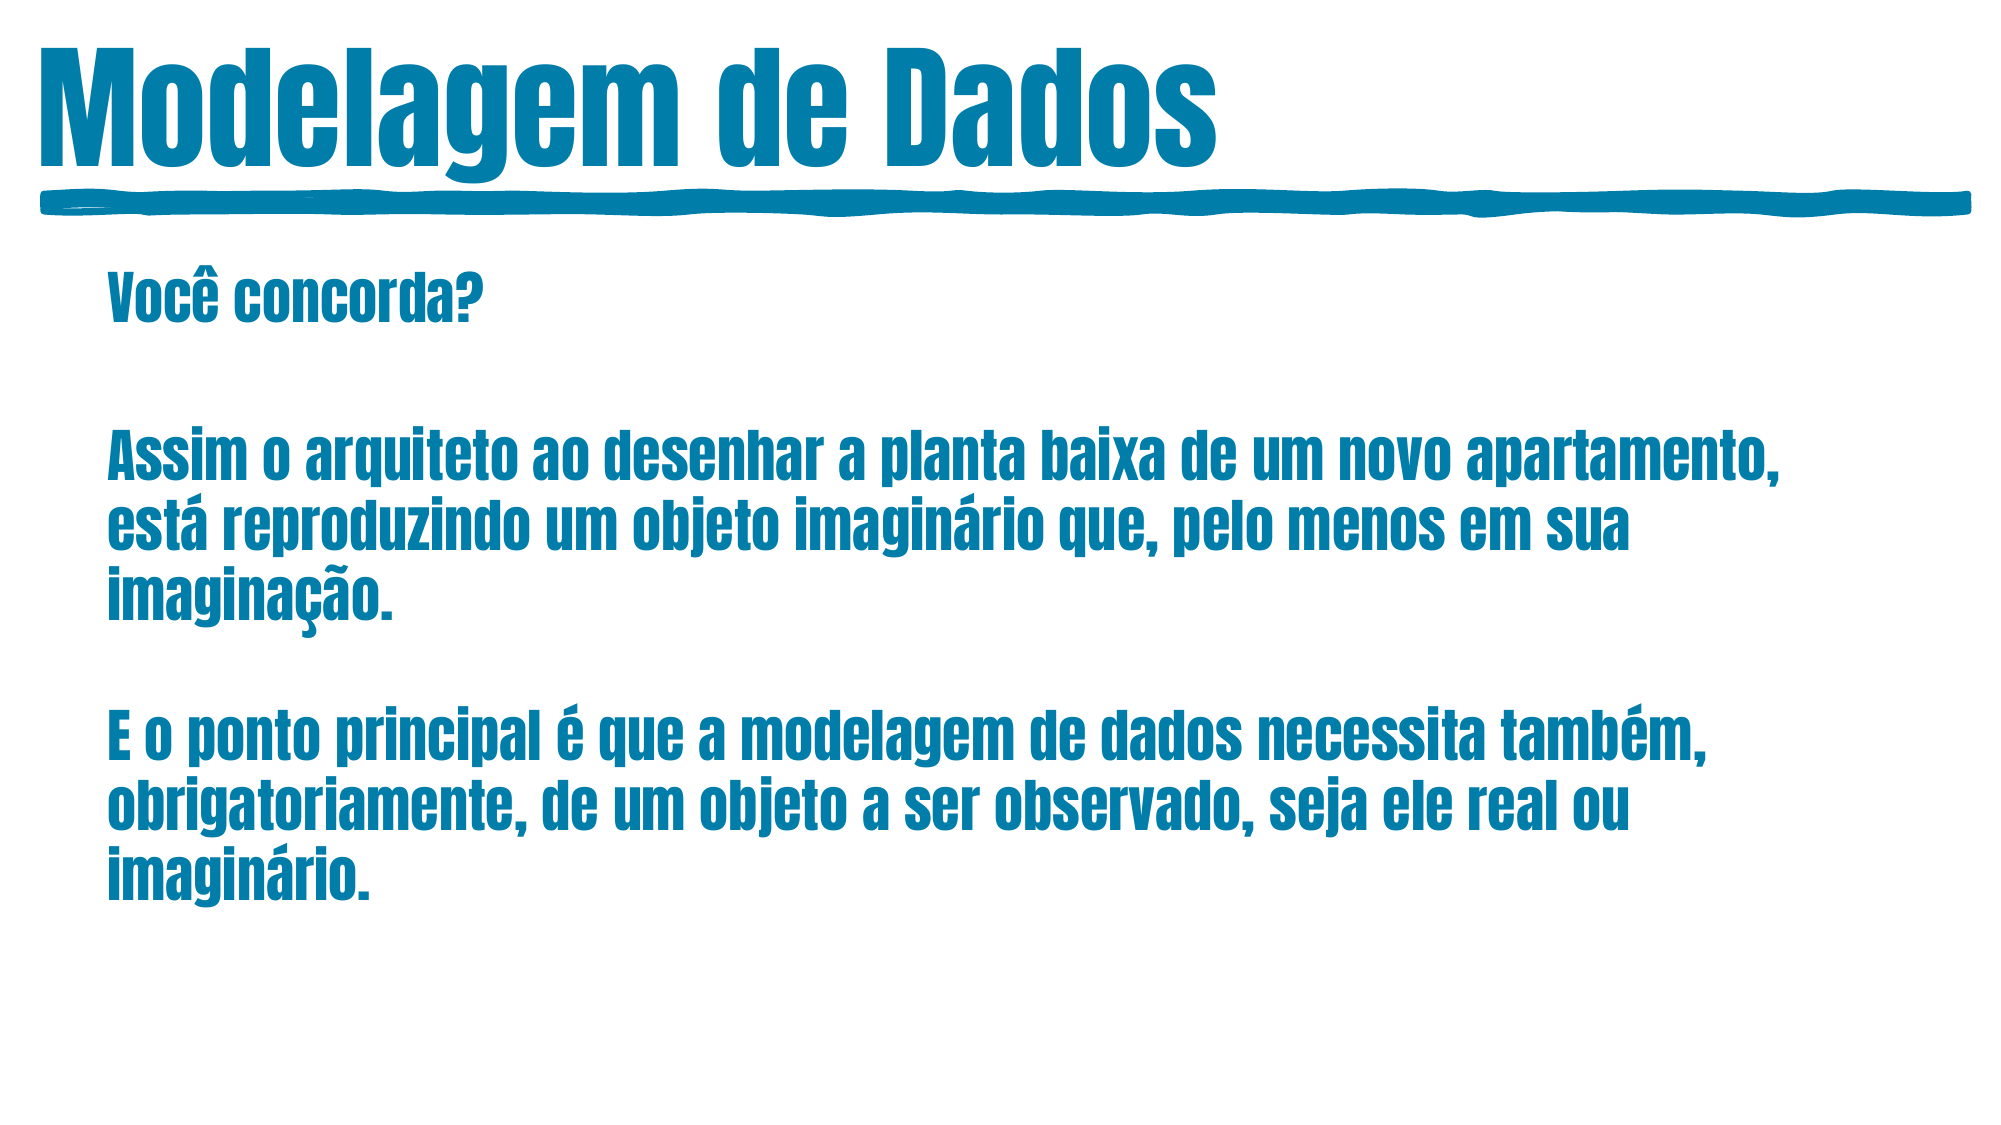

Modelagem de Dados

Você concorda?
Assim o arquiteto ao desenhar a planta baixa de um novo apartamento, está reproduzindo um objeto imaginário que, pelo menos em sua imaginação.

E o ponto principal é que a modelagem de dados necessita também, obrigatoriamente, de um objeto a ser observado, seja ele real ou imaginário.